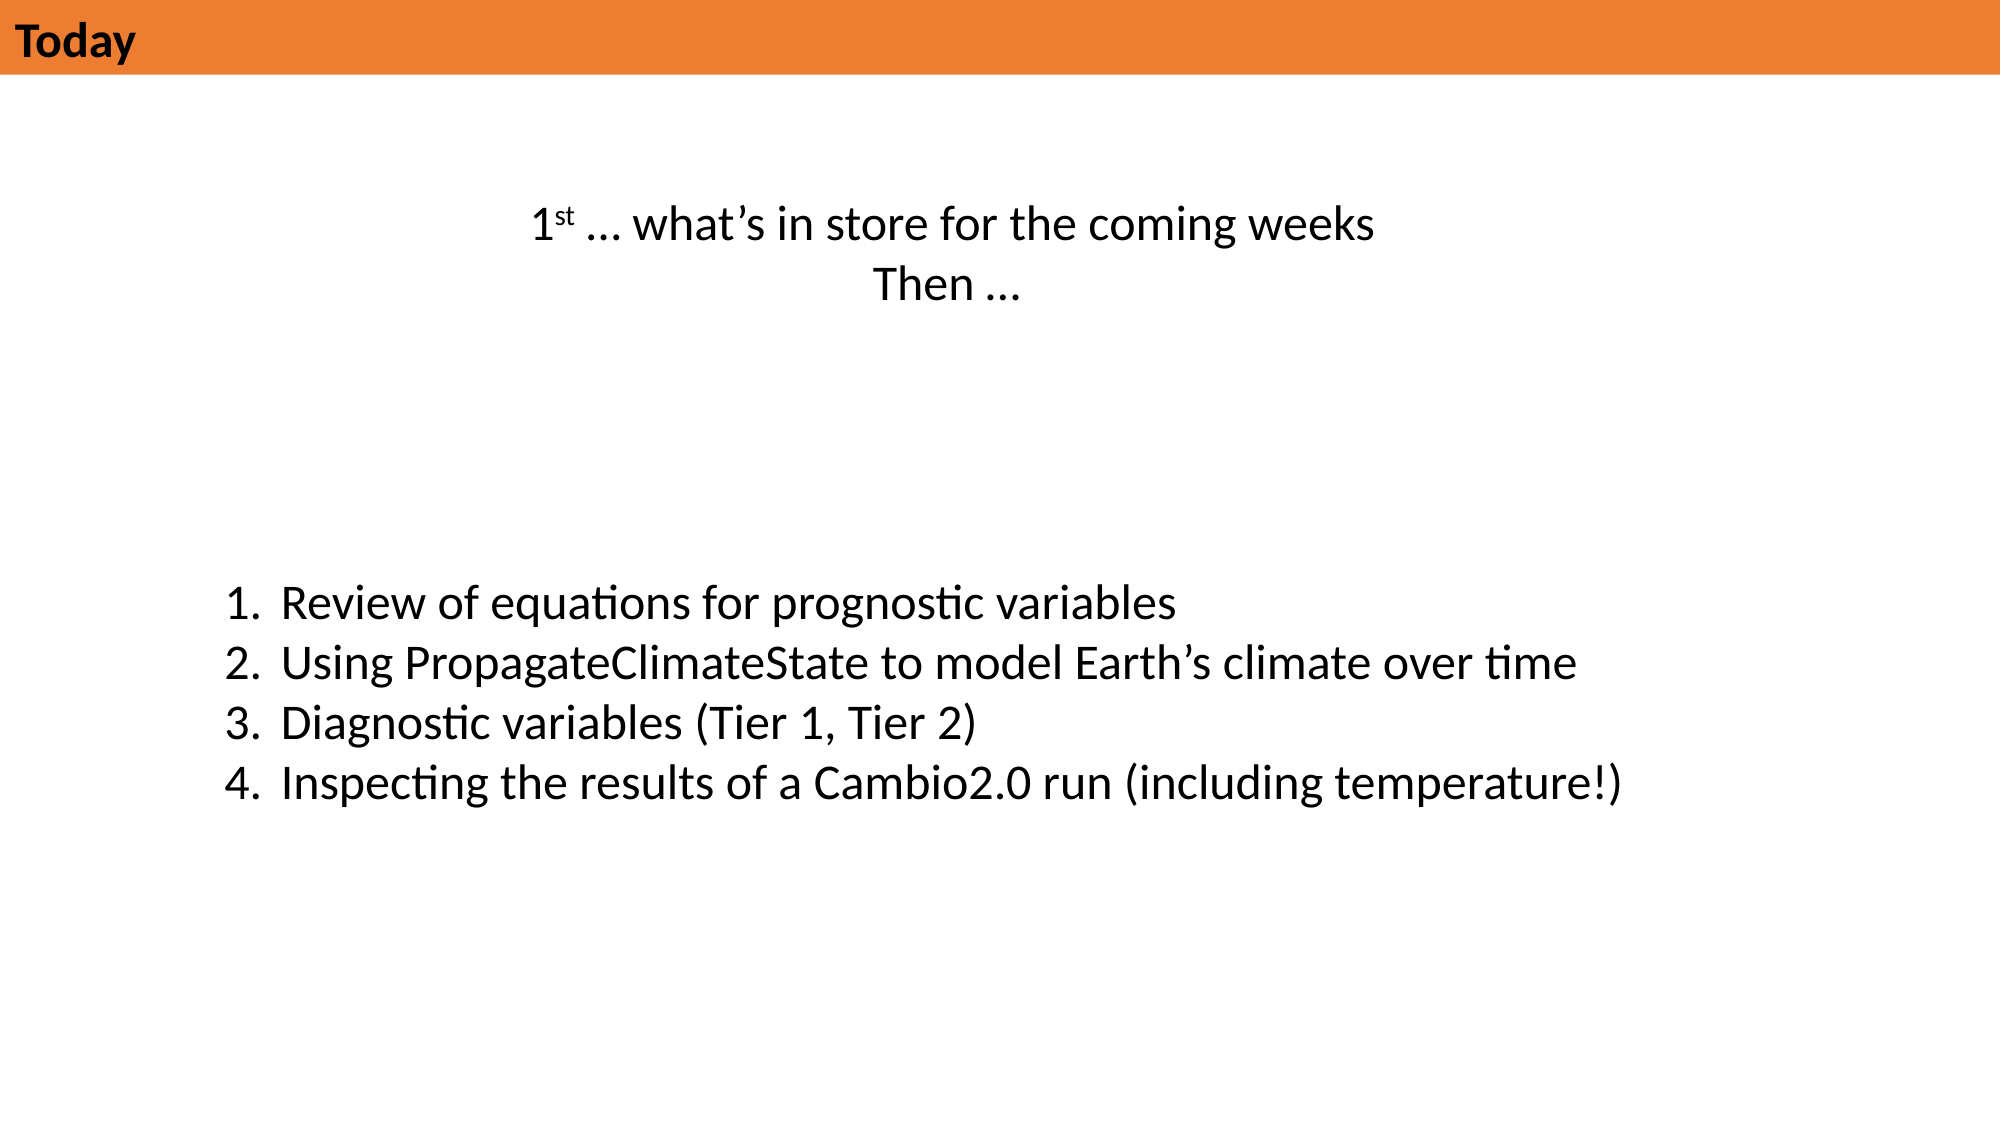

Today
1st … what’s in store for the coming weeks
Then …
Review of equations for prognostic variables
Using PropagateClimateState to model Earth’s climate over time
Diagnostic variables (Tier 1, Tier 2)
Inspecting the results of a Cambio2.0 run (including temperature!)